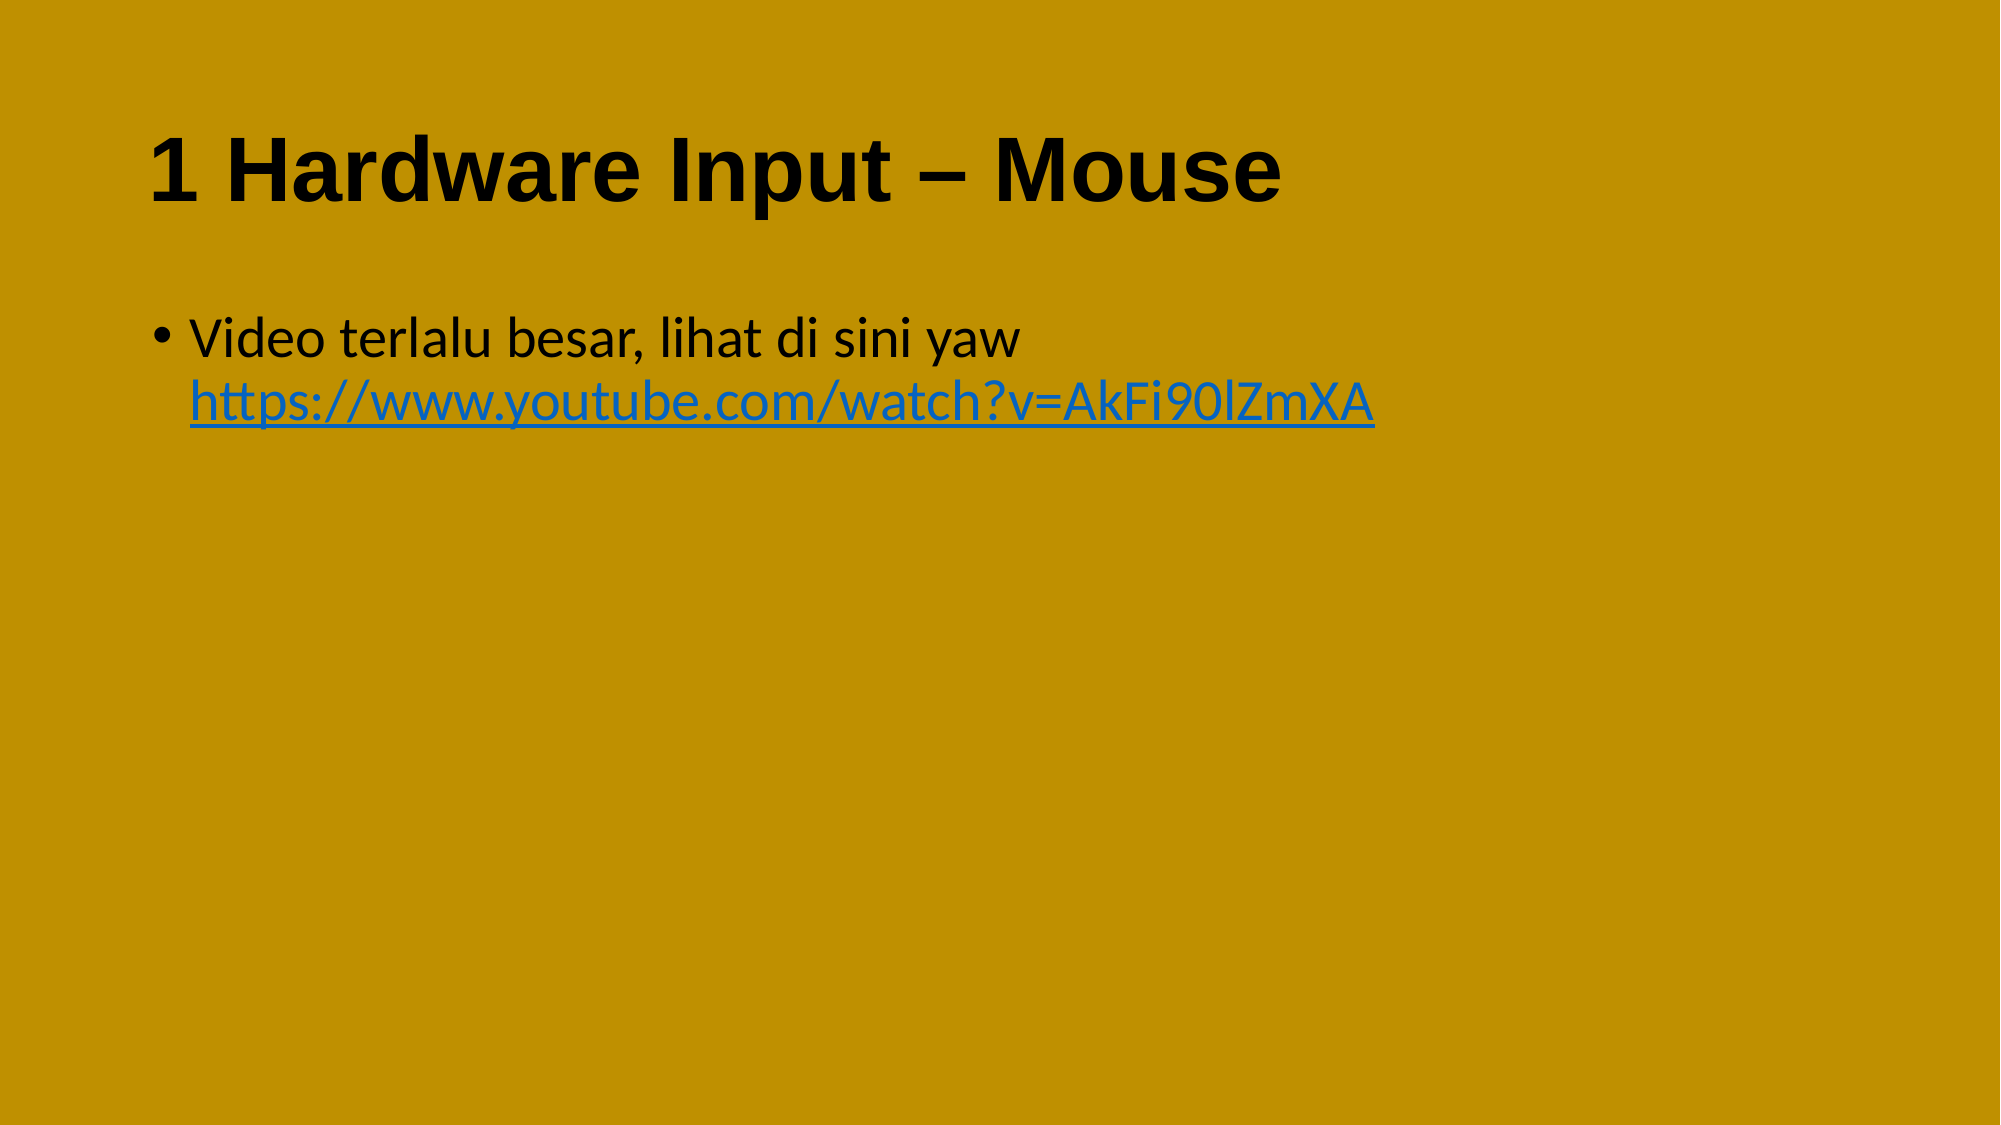

# 1 Hardware Input – Mouse

Video terlalu besar, lihat di sini yaw https://www.youtube.com/watch?v=AkFi90lZmXA